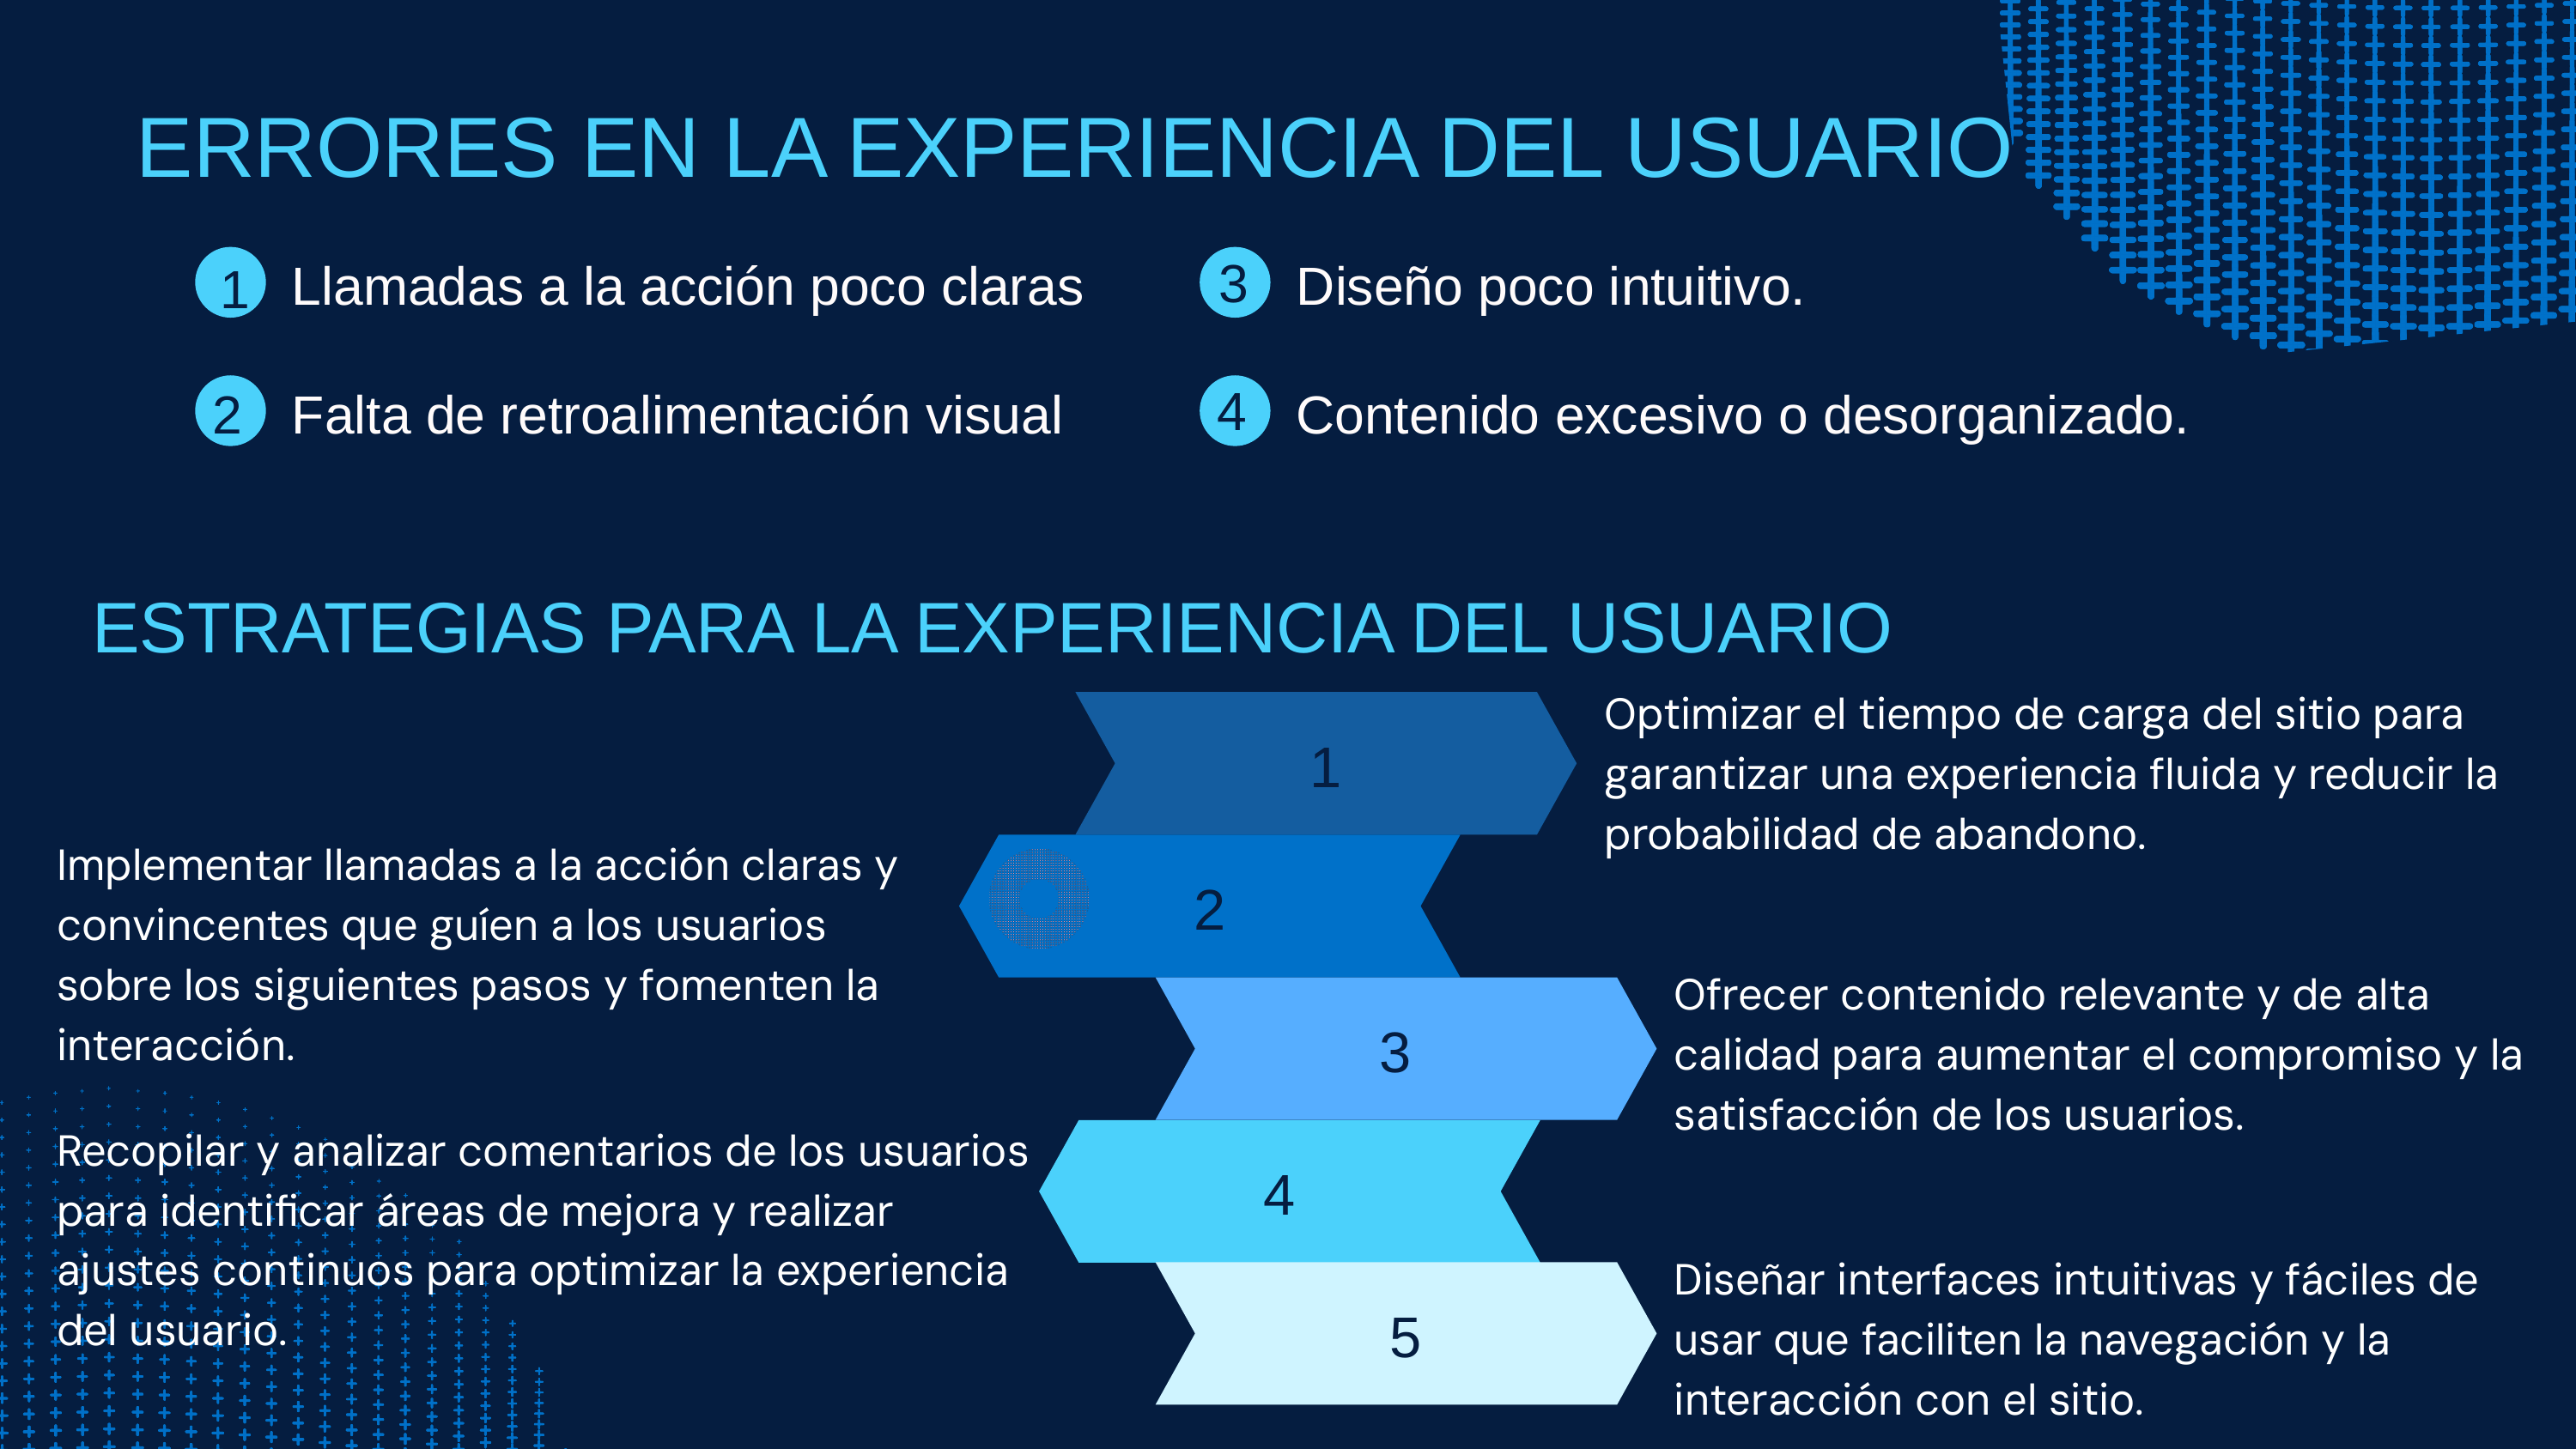

ERRORES EN LA EXPERIENCIA DEL USUARIO
3
Llamadas a la acción poco claras
Diseño poco intuitivo.
1

4
2
Falta de retroalimentación visual
Contenido excesivo o desorganizado.

ESTRATEGIAS PARA LA EXPERIENCIA DEL USUARIO
Optimizar el tiempo de carga del sitio para garantizar una experiencia fluida y reducir la probabilidad de abandono.

1
Implementar llamadas a la acción claras y convincentes que guíen a los usuarios sobre los siguientes pasos y fomenten la interacción.

2
Ofrecer contenido relevante y de alta calidad para aumentar el compromiso y la satisfacción de los usuarios.

3

Recopilar y analizar comentarios de los usuarios para identificar áreas de mejora y realizar ajustes continuos para optimizar la experiencia del usuario.

4
Diseñar interfaces intuitivas y fáciles de usar que faciliten la navegación y la interacción con el sitio.

5